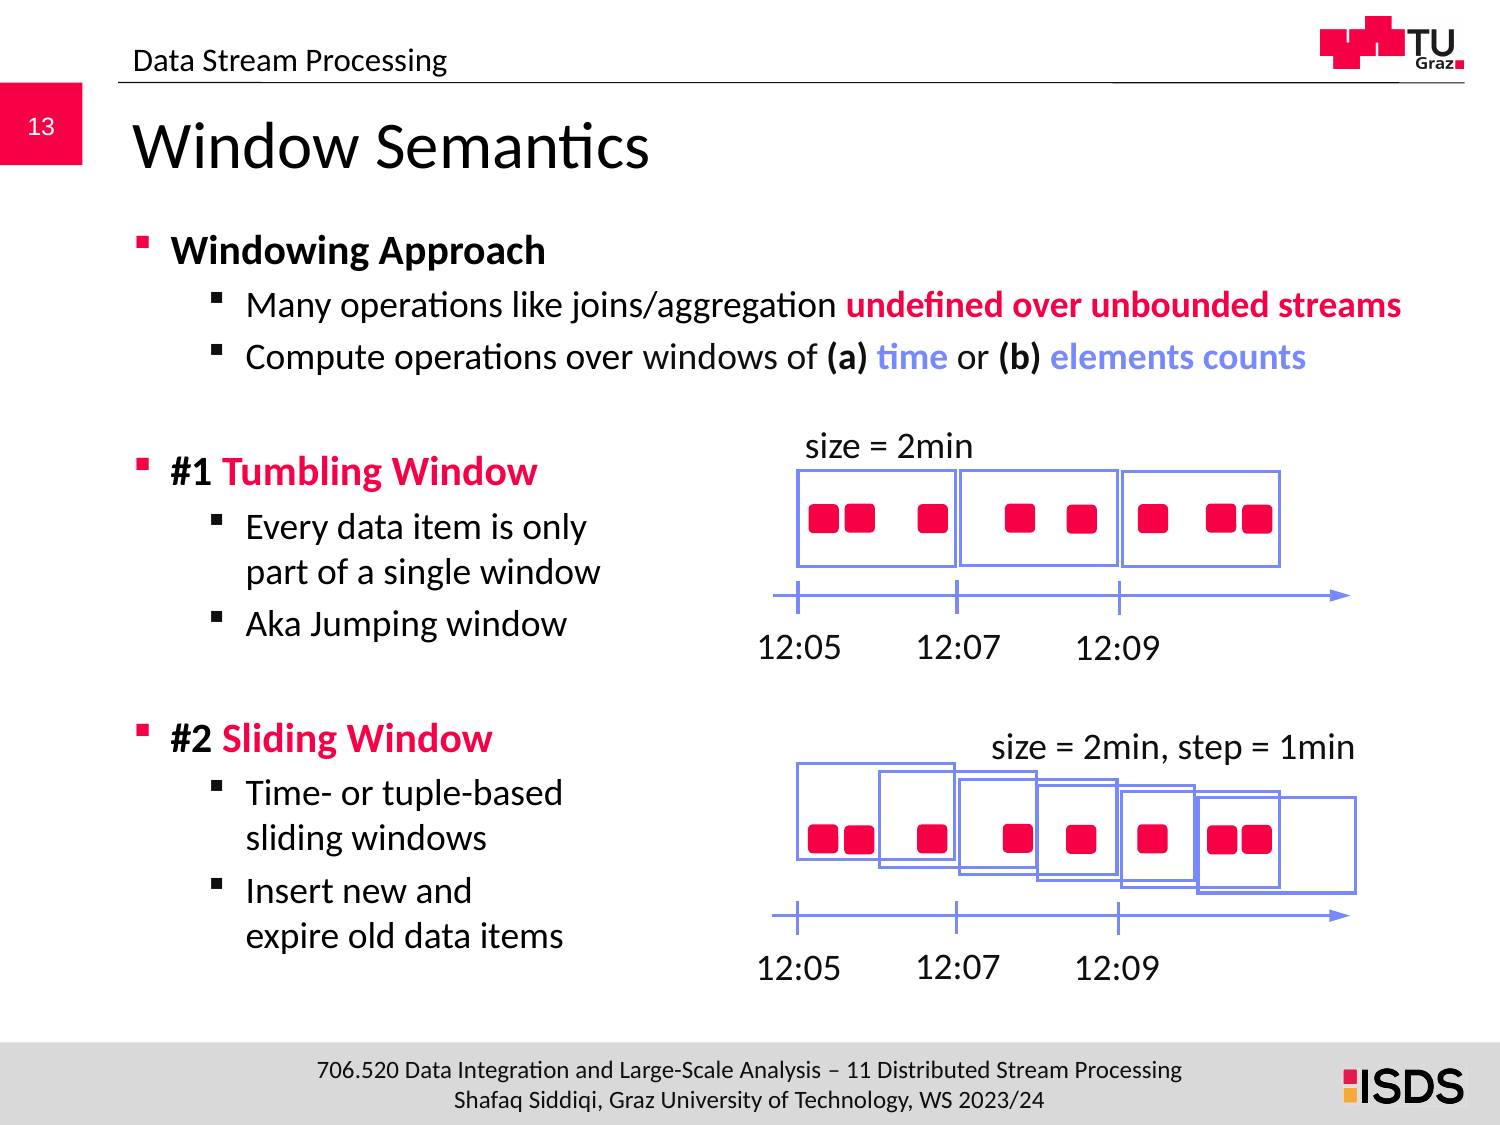

Data Stream Processing
# Window Semantics
Windowing Approach
Many operations like joins/aggregation undefined over unbounded streams
Compute operations over windows of (a) time or (b) elements counts

#1 Tumbling Window
Every data item is only
part of a single window
Aka Jumping window

#2 Sliding Window
Time- or tuple-based
sliding windows
Insert new and
expire old data items
size = 2min

12:07
12:05
12:09
size = 2min, step = 1min

12:07
12:05
12:09